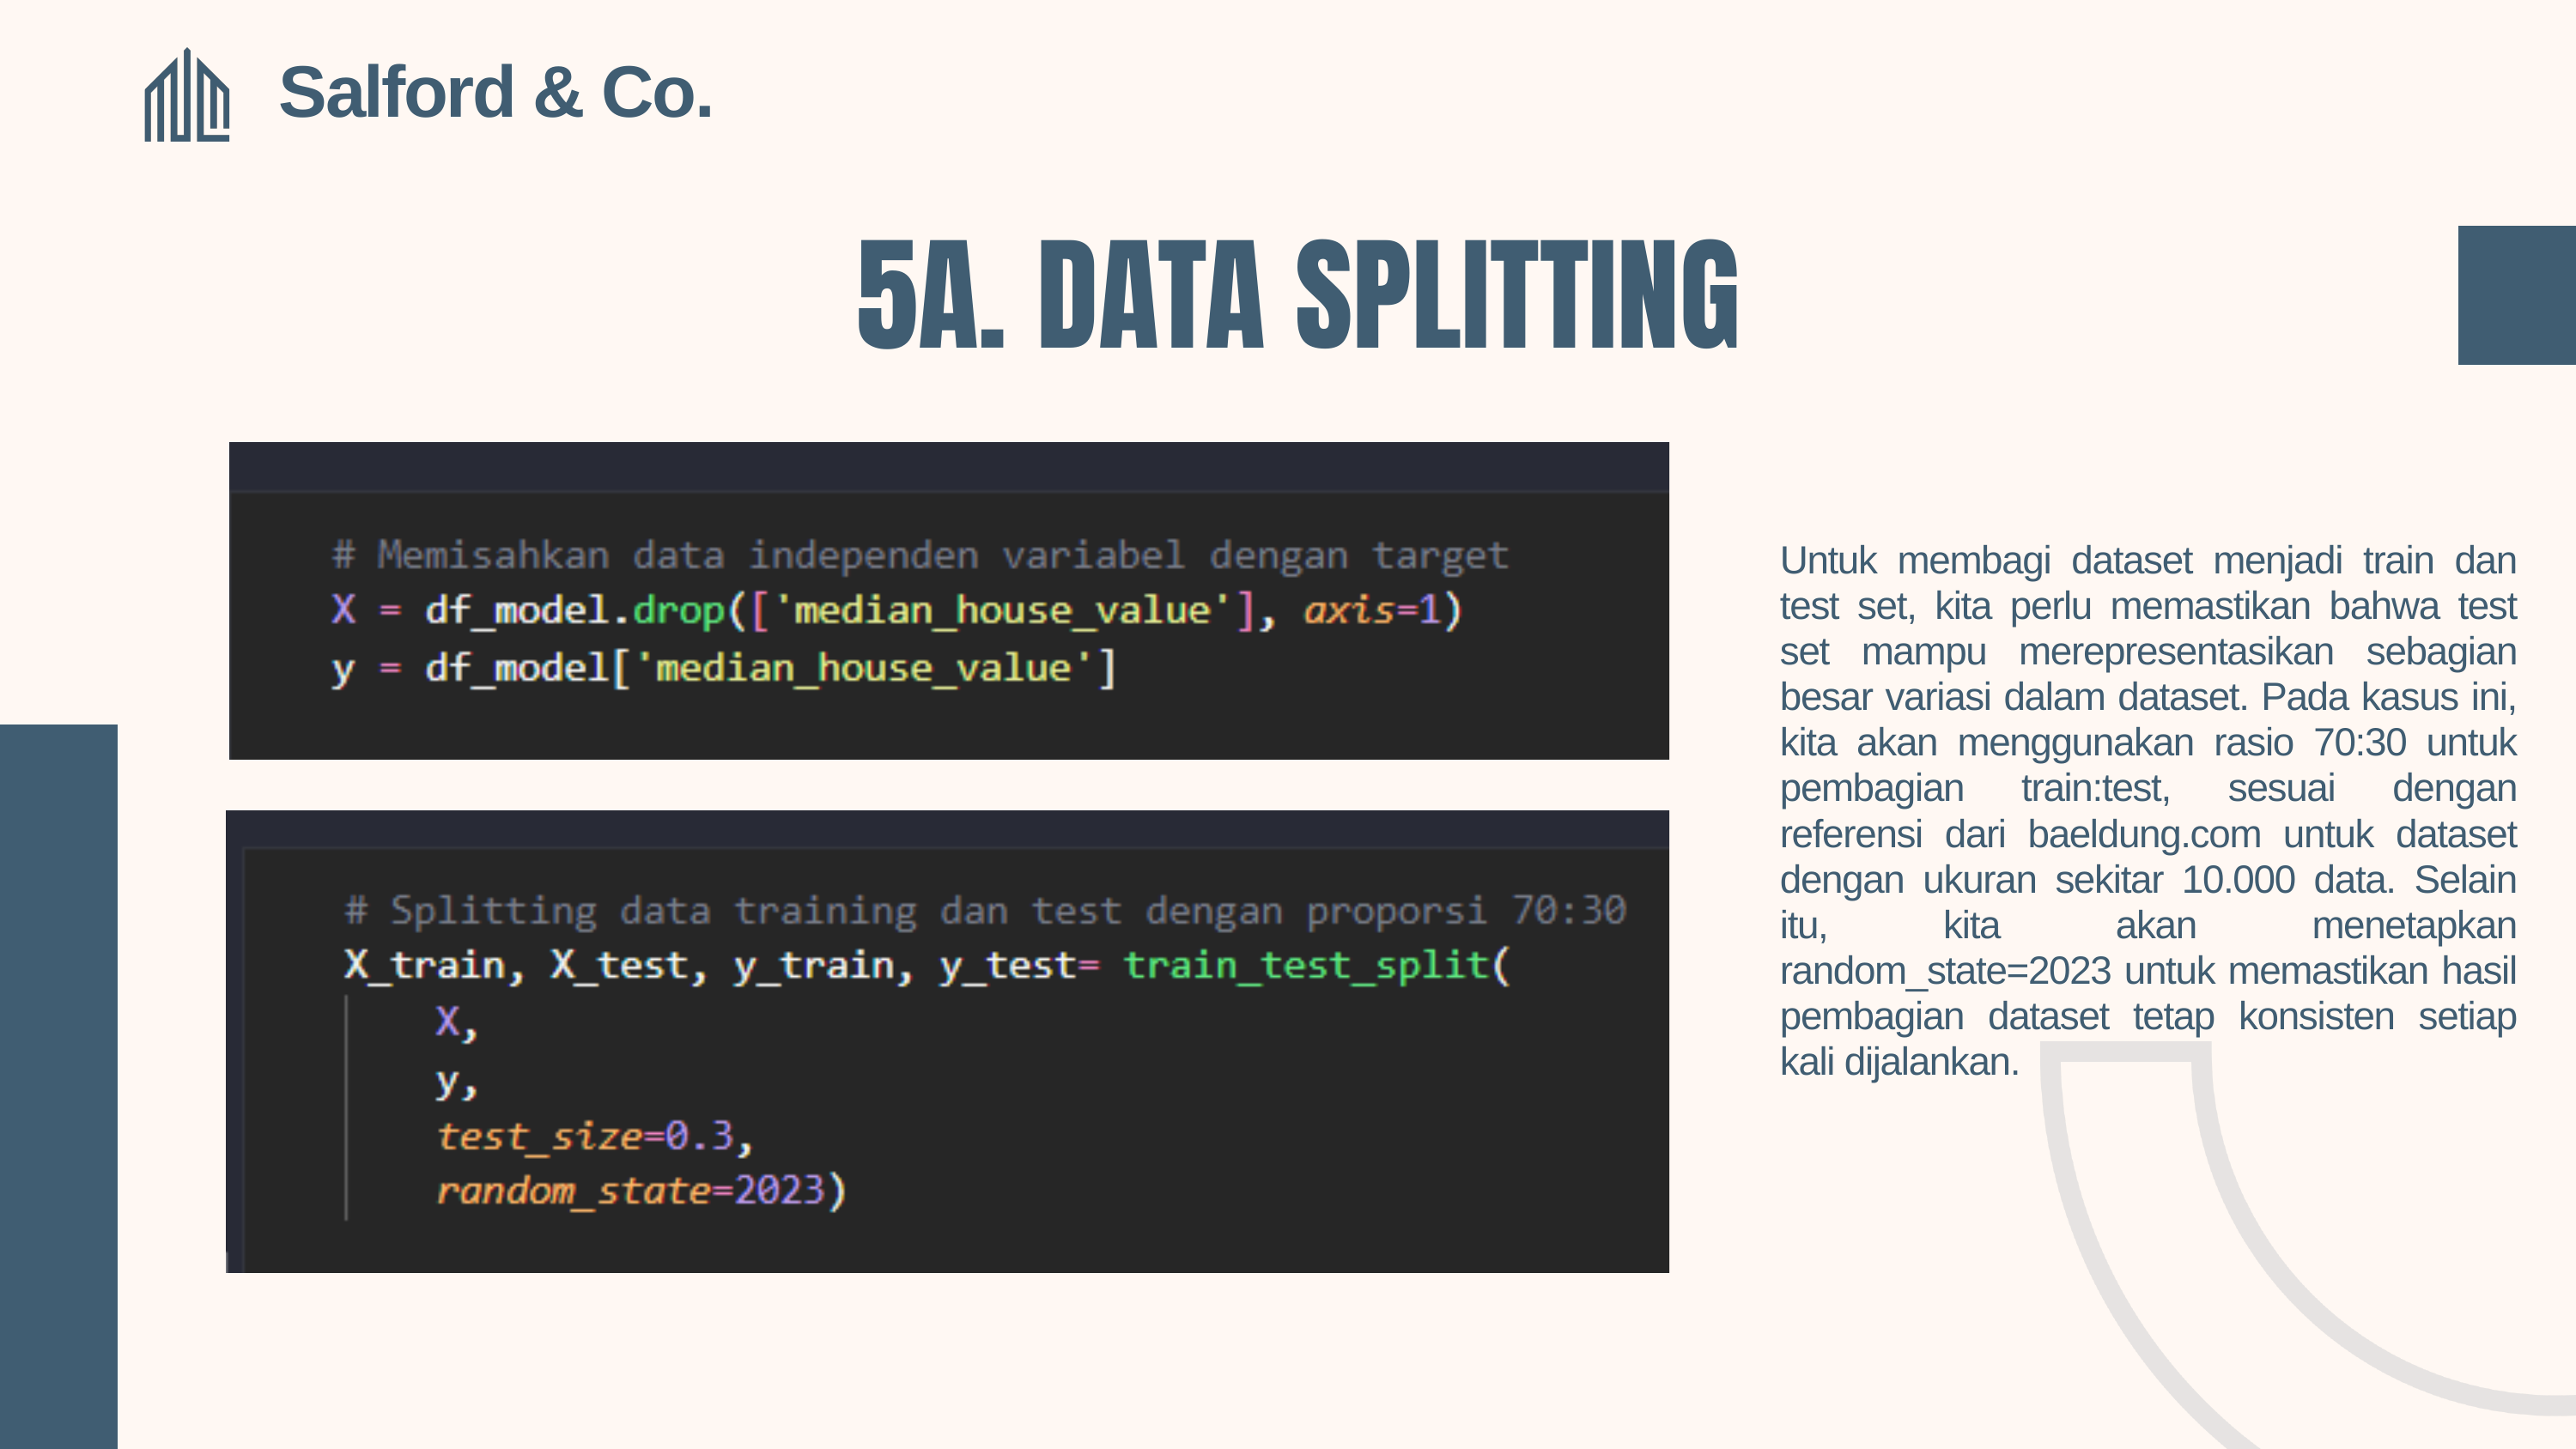

Salford & Co.

5A. DATA SPLITTING

Untuk membagi dataset menjadi train dan test set, kita perlu memastikan bahwa test set mampu merepresentasikan sebagian besar variasi dalam dataset. Pada kasus ini, kita akan menggunakan rasio 70:30 untuk pembagian train:test, sesuai dengan referensi dari baeldung.com untuk dataset dengan ukuran sekitar 10.000 data. Selain itu, kita akan menetapkan random_state=2023 untuk memastikan hasil pembagian dataset tetap konsisten setiap kali dijalankan.